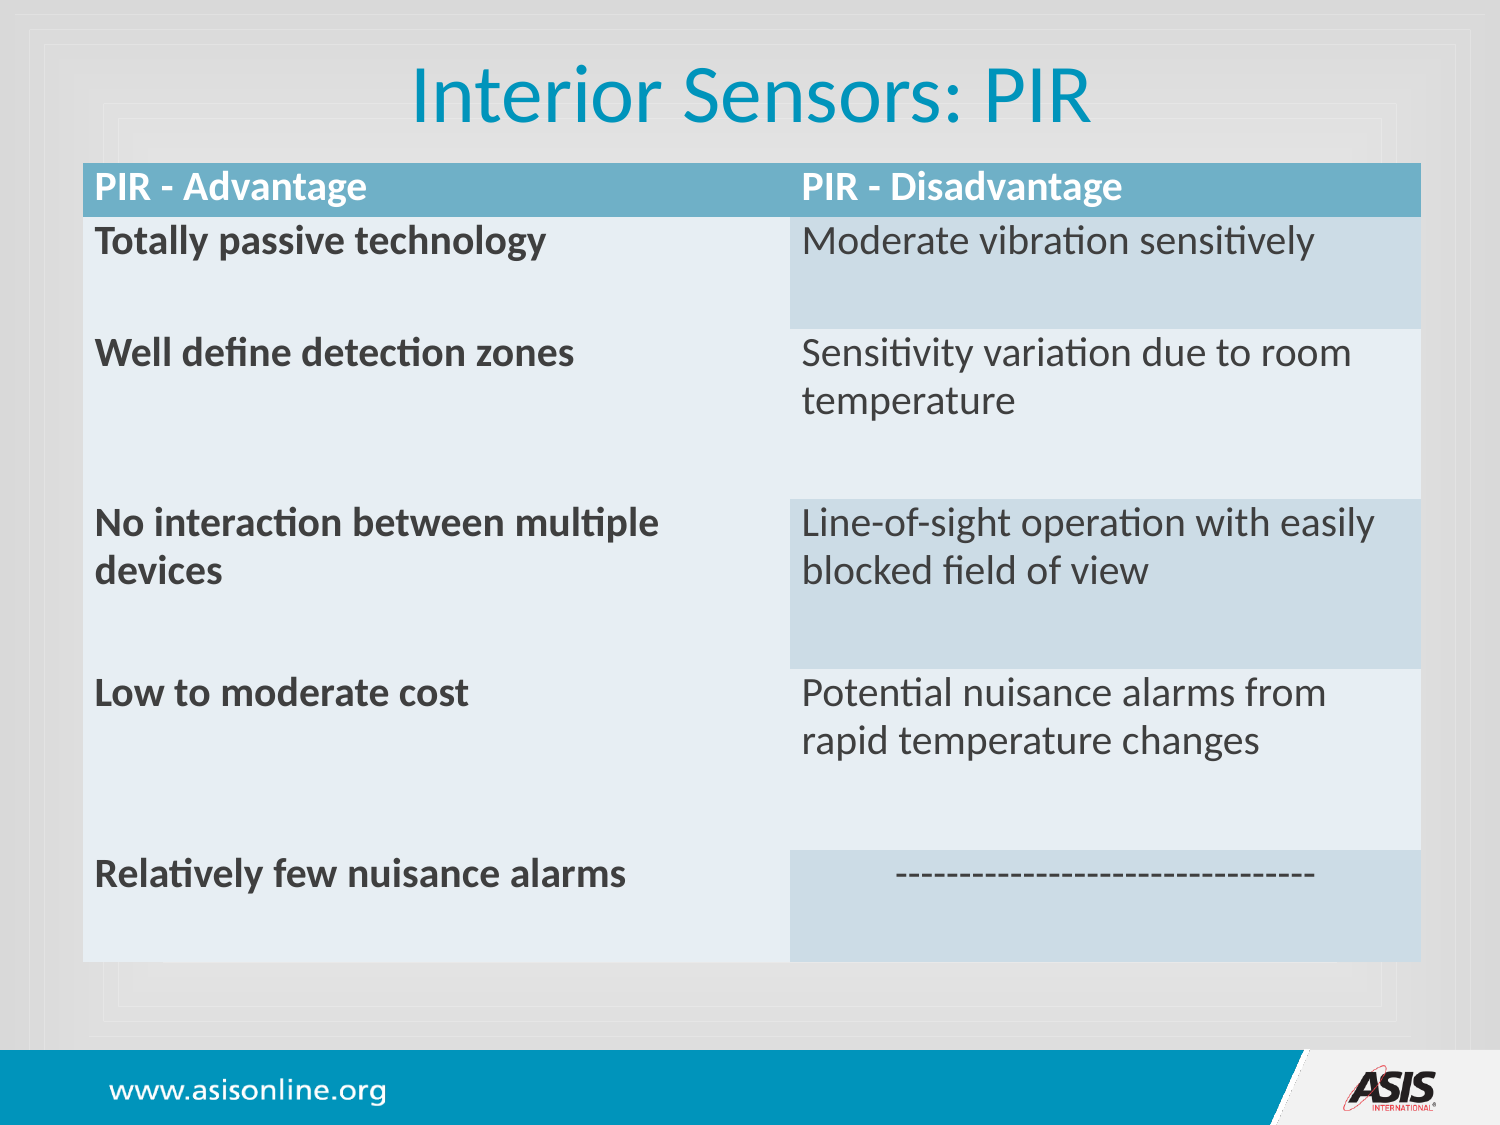

Interior Sensors: PIR
| PIR - Advantage | PIR - Disadvantage |
| --- | --- |
| Totally passive technology | Moderate vibration sensitively |
| Well define detection zones | Sensitivity variation due to room temperature |
| No interaction between multiple devices | Line-of-sight operation with easily blocked field of view |
| Low to moderate cost | Potential nuisance alarms from rapid temperature changes |
| Relatively few nuisance alarms | --------------------------------- |